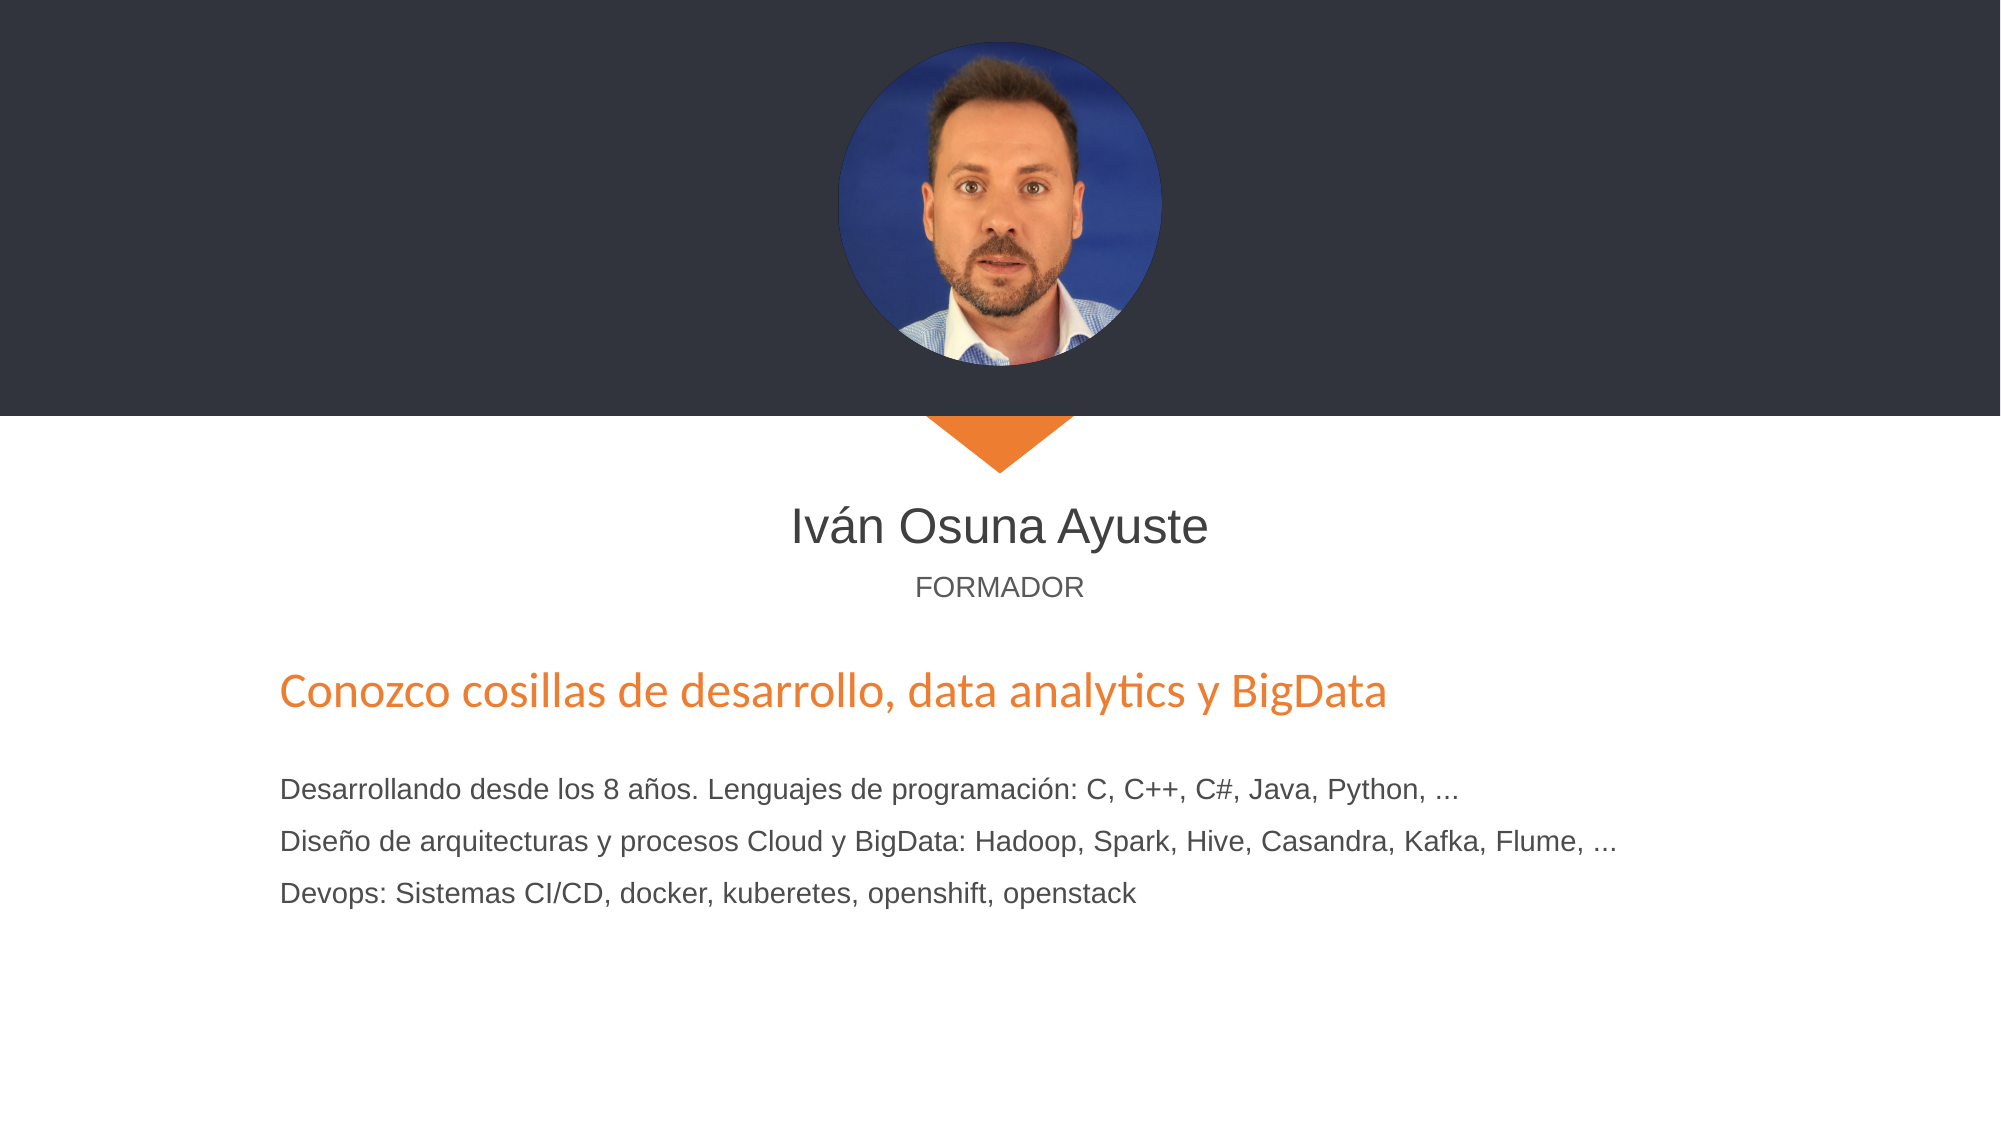

Conozco cosillas de desarrollo, data analytics y BigData
Desarrollando desde los 8 años. Lenguajes de programación: C, C++, C#, Java, Python, ...
Diseño de arquitecturas y procesos Cloud y BigData: Hadoop, Spark, Hive, Casandra, Kafka, Flume, ...
Devops: Sistemas CI/CD, docker, kuberetes, openshift, openstack